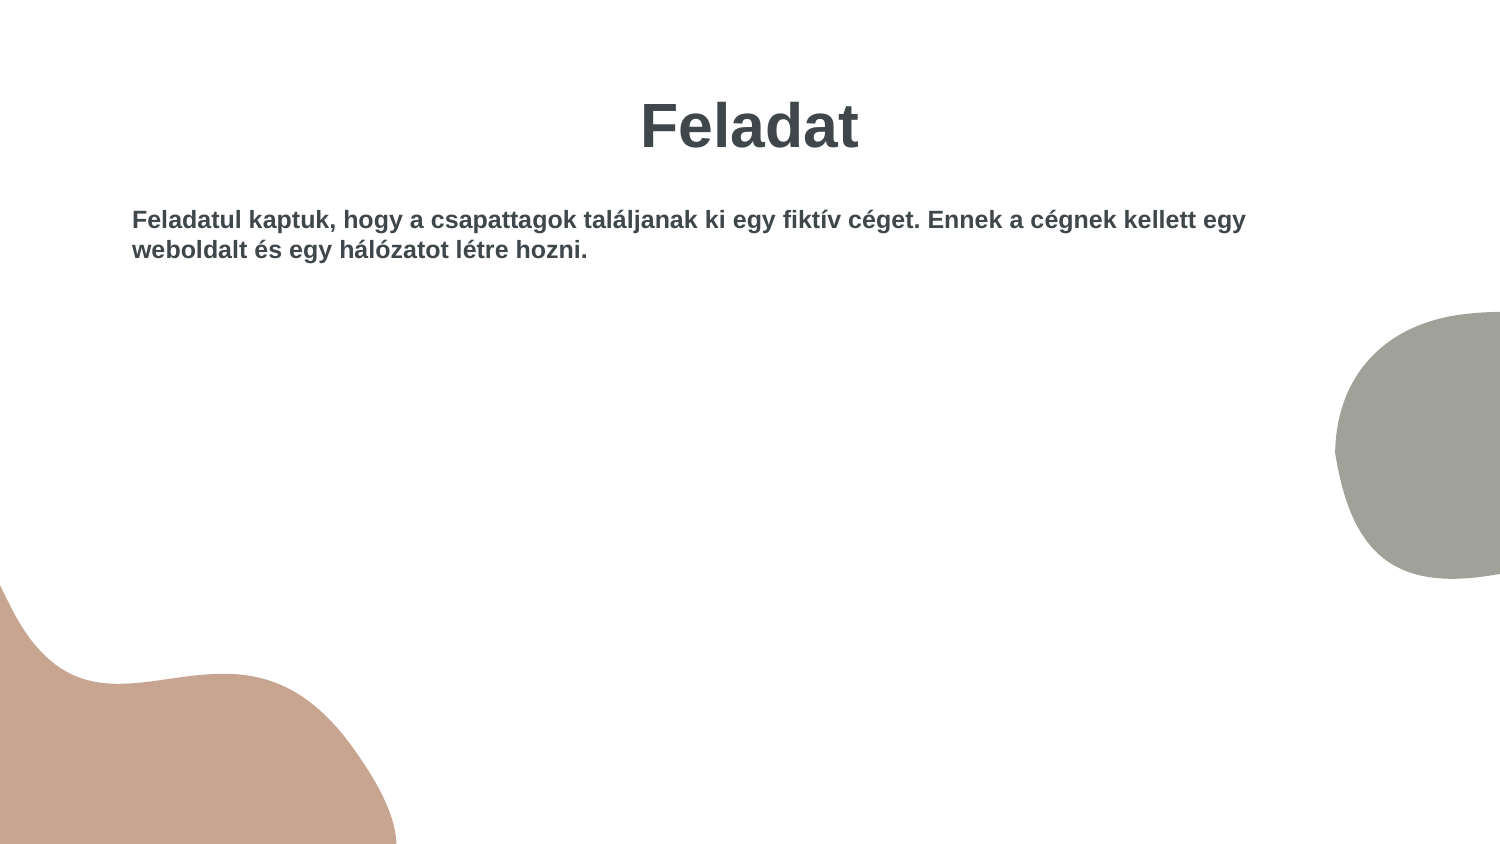

# Feladat
Feladatul kaptuk, hogy a csapattagok találjanak ki egy fiktív céget. Ennek a cégnek kellett egy weboldalt és egy hálózatot létre hozni.